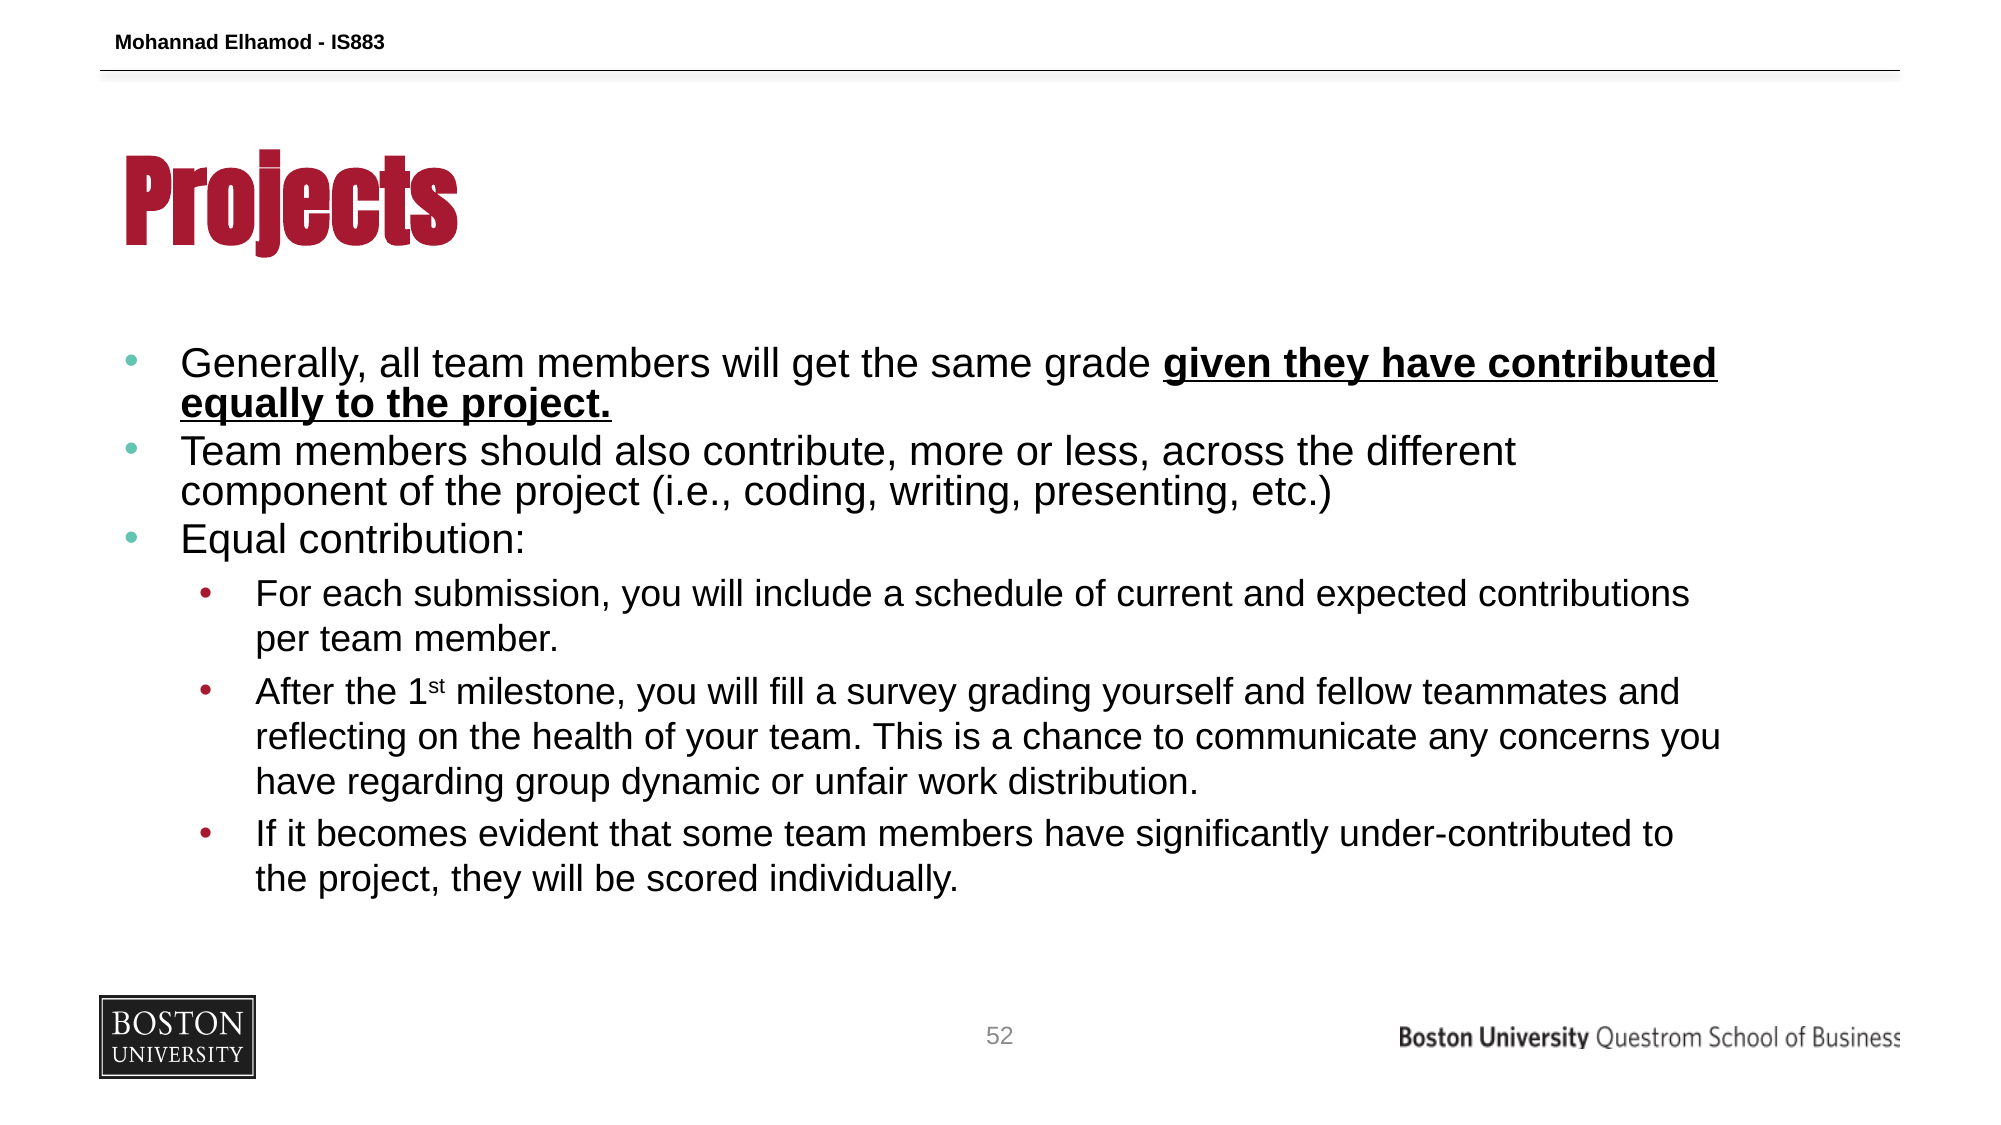

Mohannad Elhamod - IS883
# Projects
Generally, all team members will get the same grade given they have contributed equally to the project.
Team members should also contribute, more or less, across the different component of the project (i.e., coding, writing, presenting, etc.)
Equal contribution:
For each submission, you will include a schedule of current and expected contributions per team member.
After the 1st milestone, you will fill a survey grading yourself and fellow teammates and reflecting on the health of your team. This is a chance to communicate any concerns you have regarding group dynamic or unfair work distribution.
If it becomes evident that some team members have significantly under-contributed to the project, they will be scored individually.
52